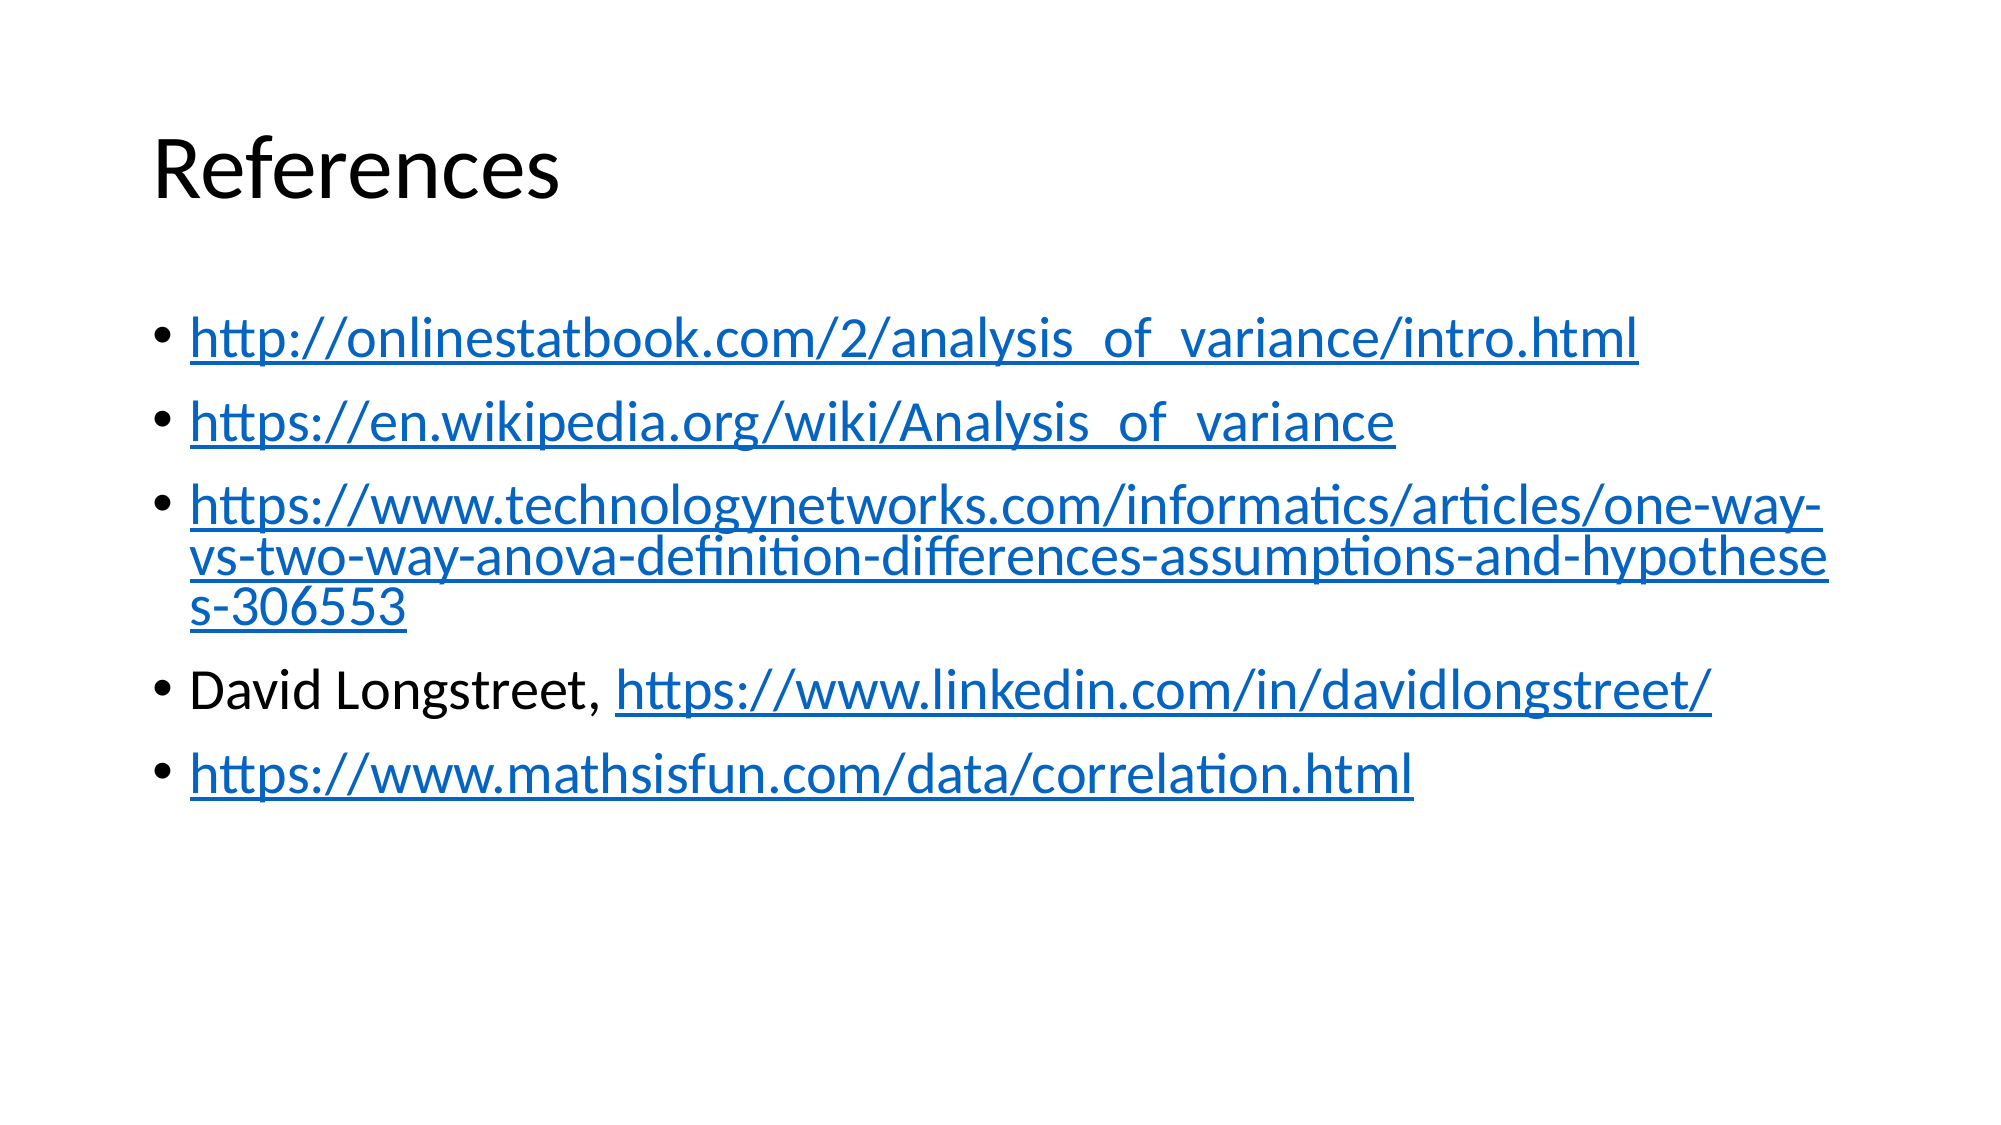

# References
http://onlinestatbook.com/2/analysis_of_variance/intro.html
https://en.wikipedia.org/wiki/Analysis_of_variance
https://www.technologynetworks.com/informatics/articles/one-way-vs-two-way-anova-definition-differences-assumptions-and-hypotheses-306553
David Longstreet, https://www.linkedin.com/in/davidlongstreet/
https://www.mathsisfun.com/data/correlation.html